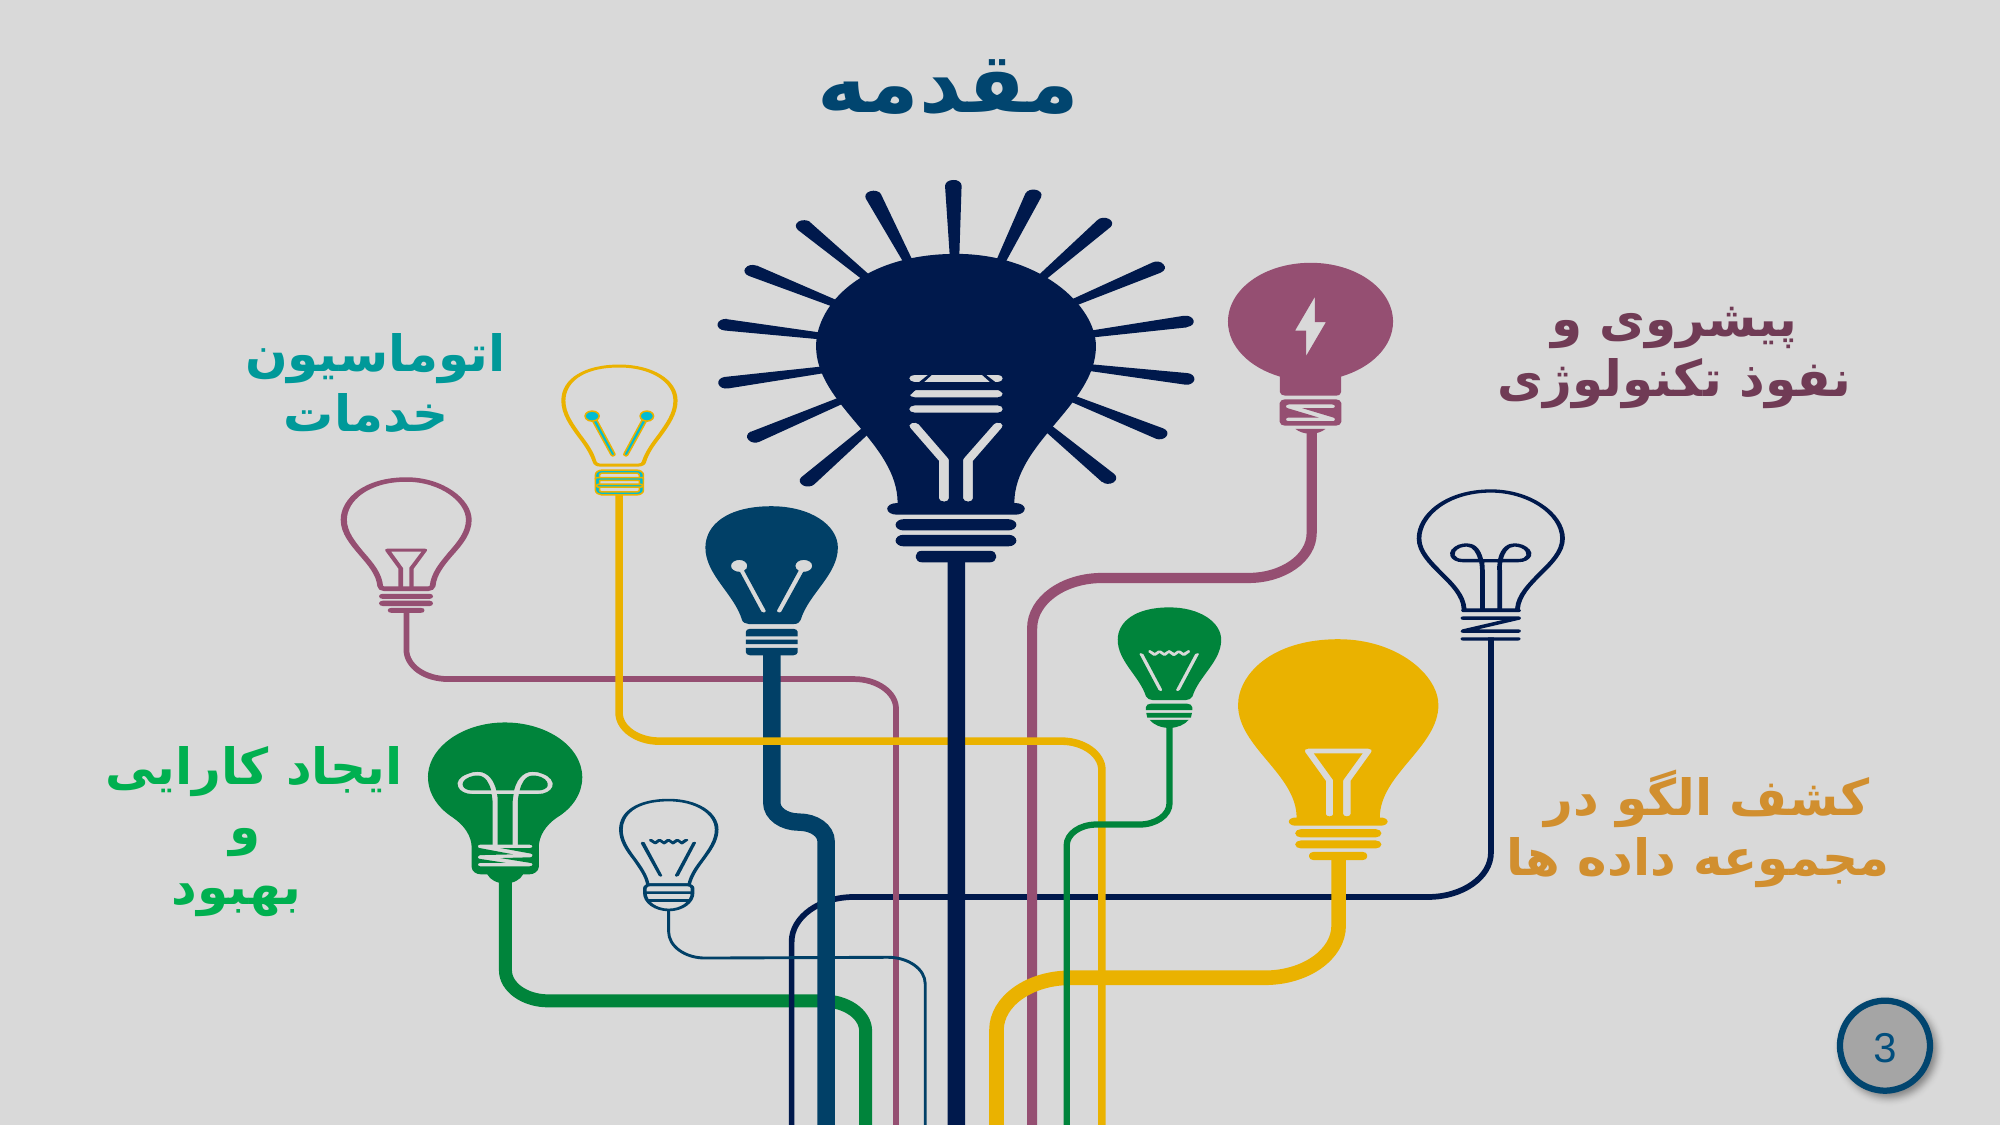

مقدمه

پیشروی و
نفوذ تکنولوژی
اتوماسیون
 خدمات
ایجاد کارایی
و
 بهبود
کشف الگو در
 مجموعه داده ها
3